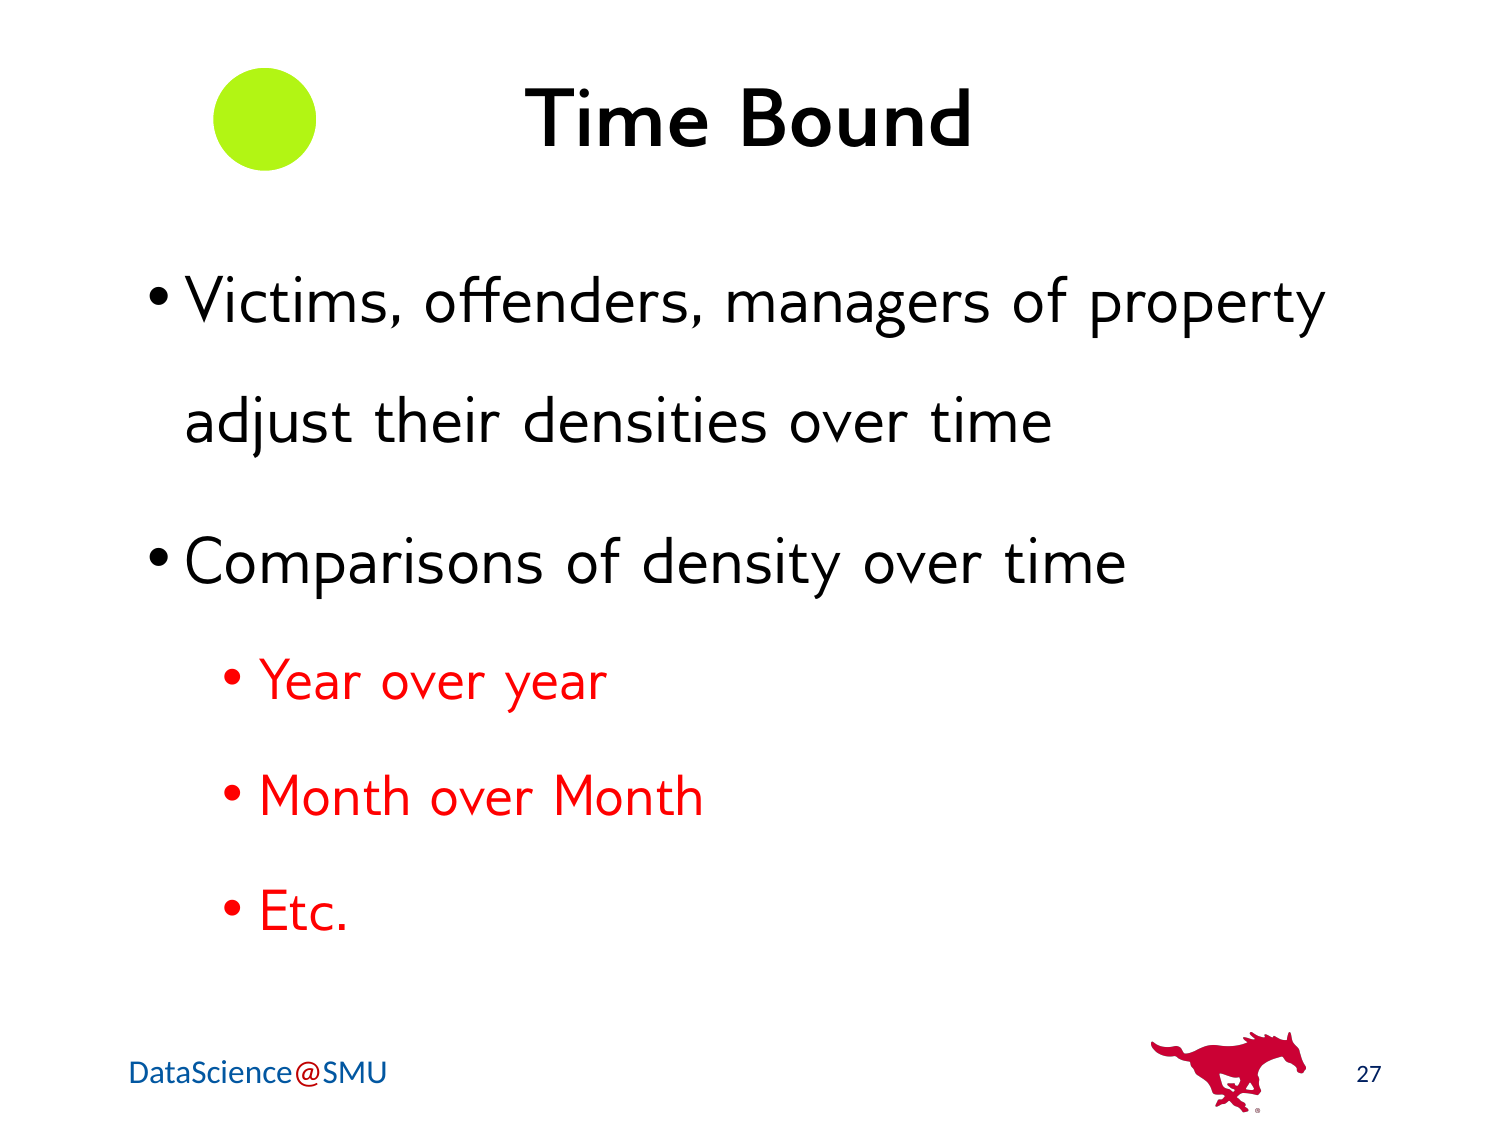

Time Bound

Victims, offenders, managers of property adjust their densities over time
Comparisons of density over time
Year over year
Month over Month
Etc.
27